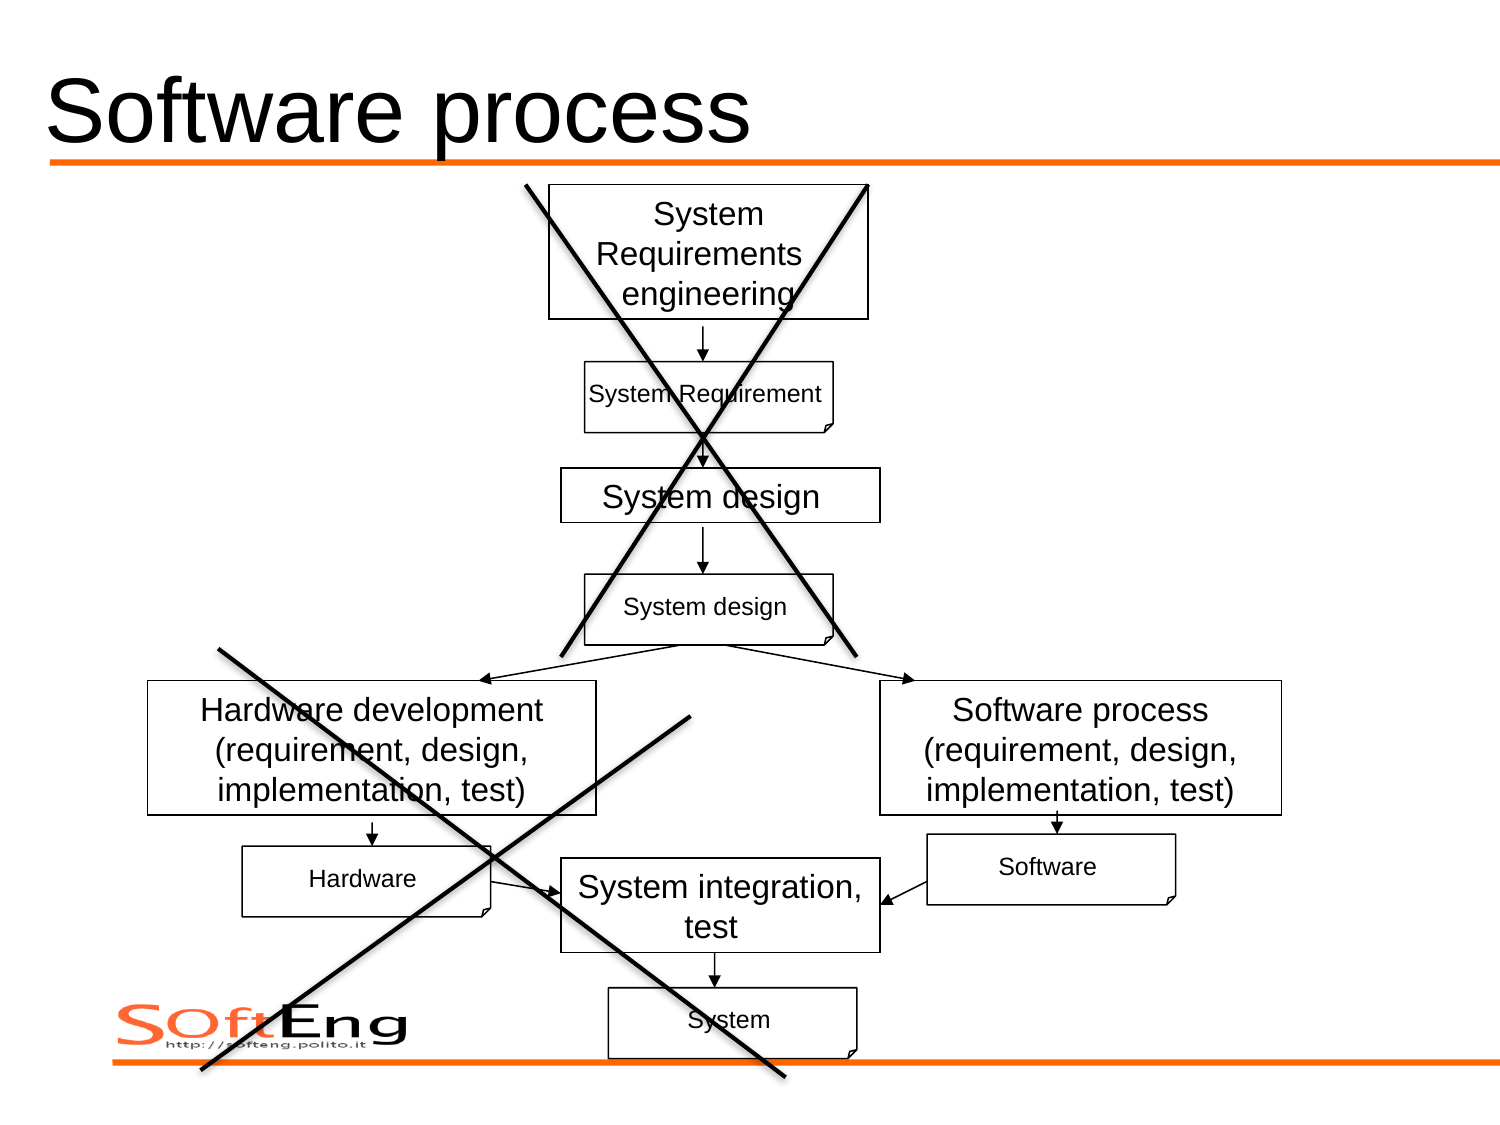

# Software process
System Requirements   engineering

System Requirement

System design

System design

Hardware development (requirement, design, implementation, test)
Software process (requirement, design, implementation, test)

Software
Hardware
System integration, test

System